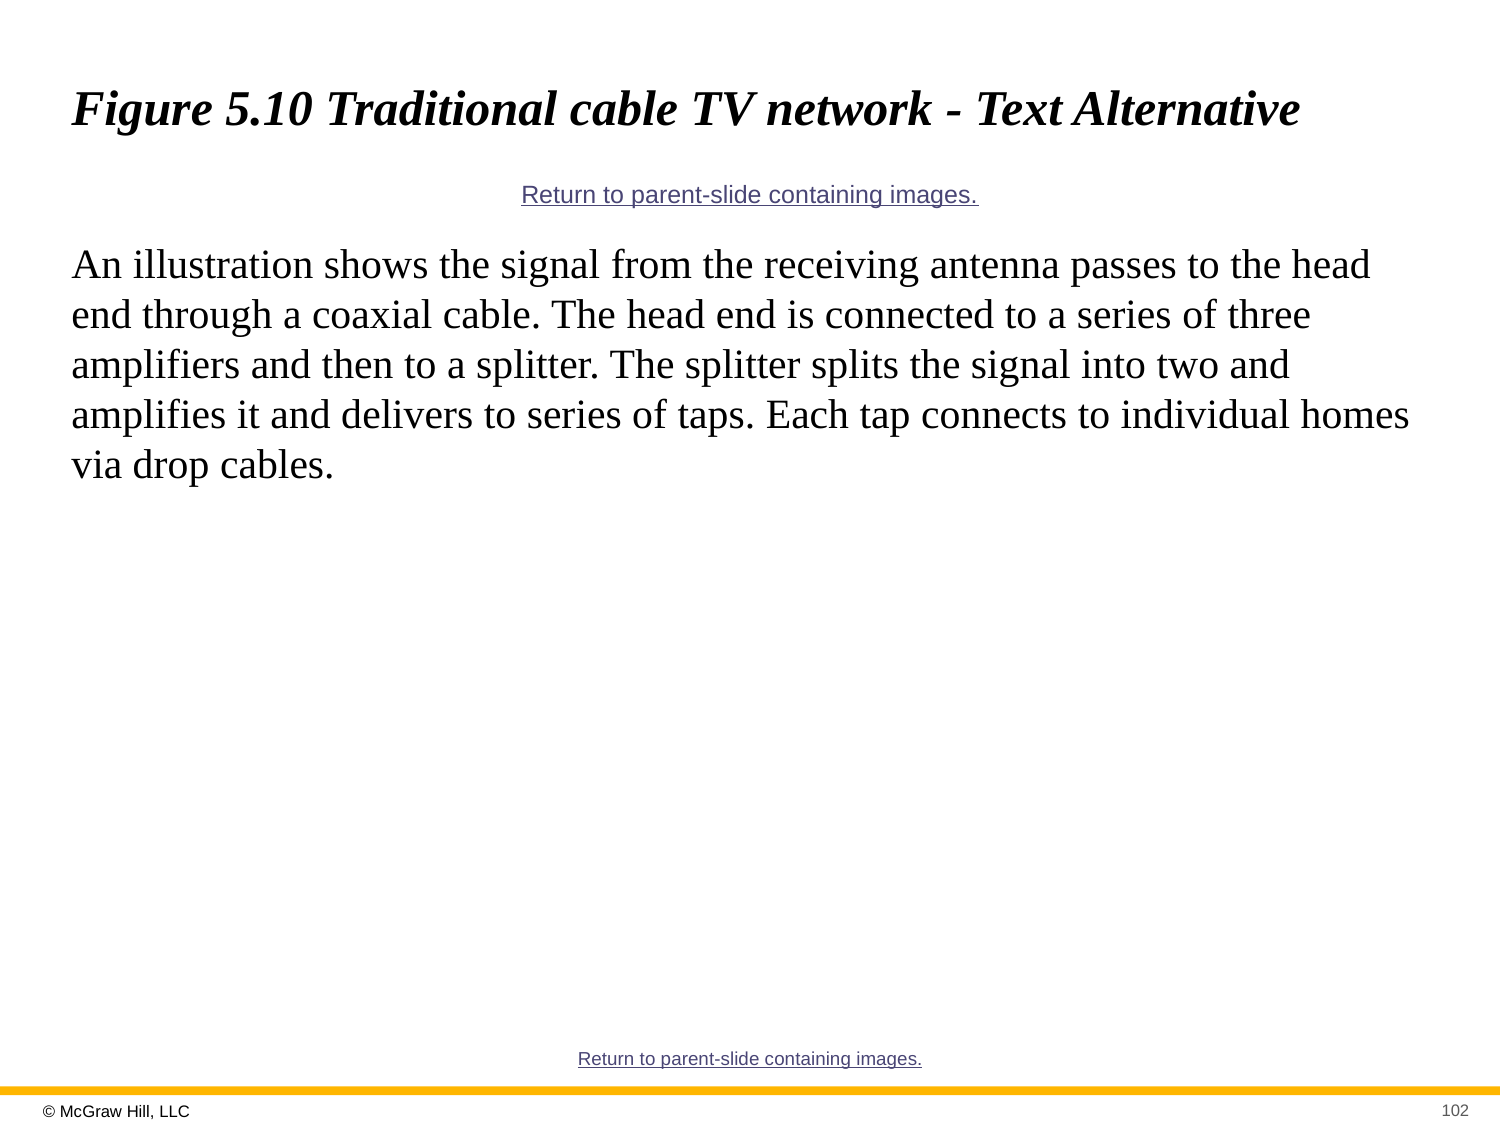

# Figure 5.10 Traditional cable TV network - Text Alternative
Return to parent-slide containing images.
An illustration shows the signal from the receiving antenna passes to the head end through a coaxial cable. The head end is connected to a series of three amplifiers and then to a splitter. The splitter splits the signal into two and amplifies it and delivers to series of taps. Each tap connects to individual homes via drop cables.
Return to parent-slide containing images.
102